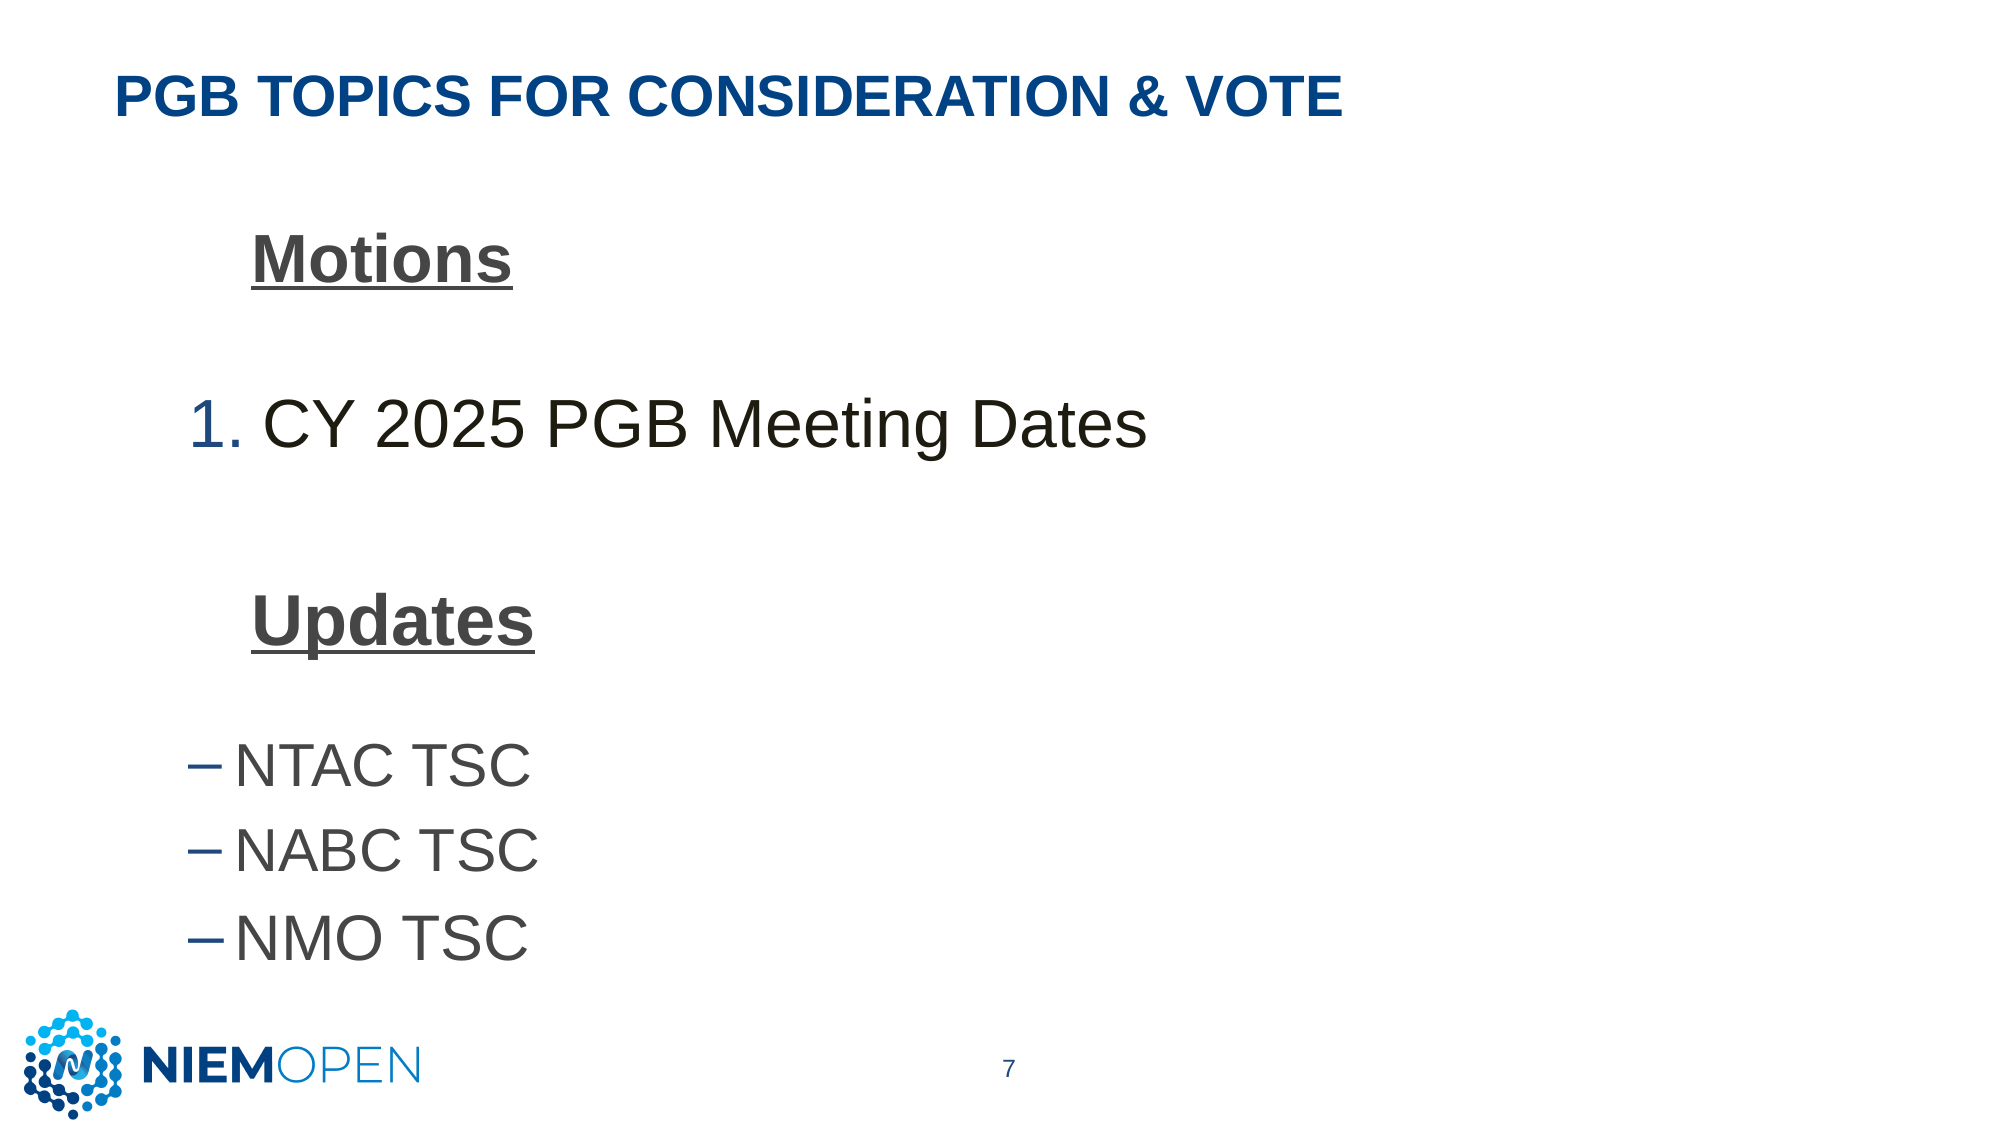

# PGB Topics for Consideration & Vote

	Motions

CY 2025 PGB Meeting Dates

	Updates

NTAC TSC
NABC TSC
NMO TSC

7